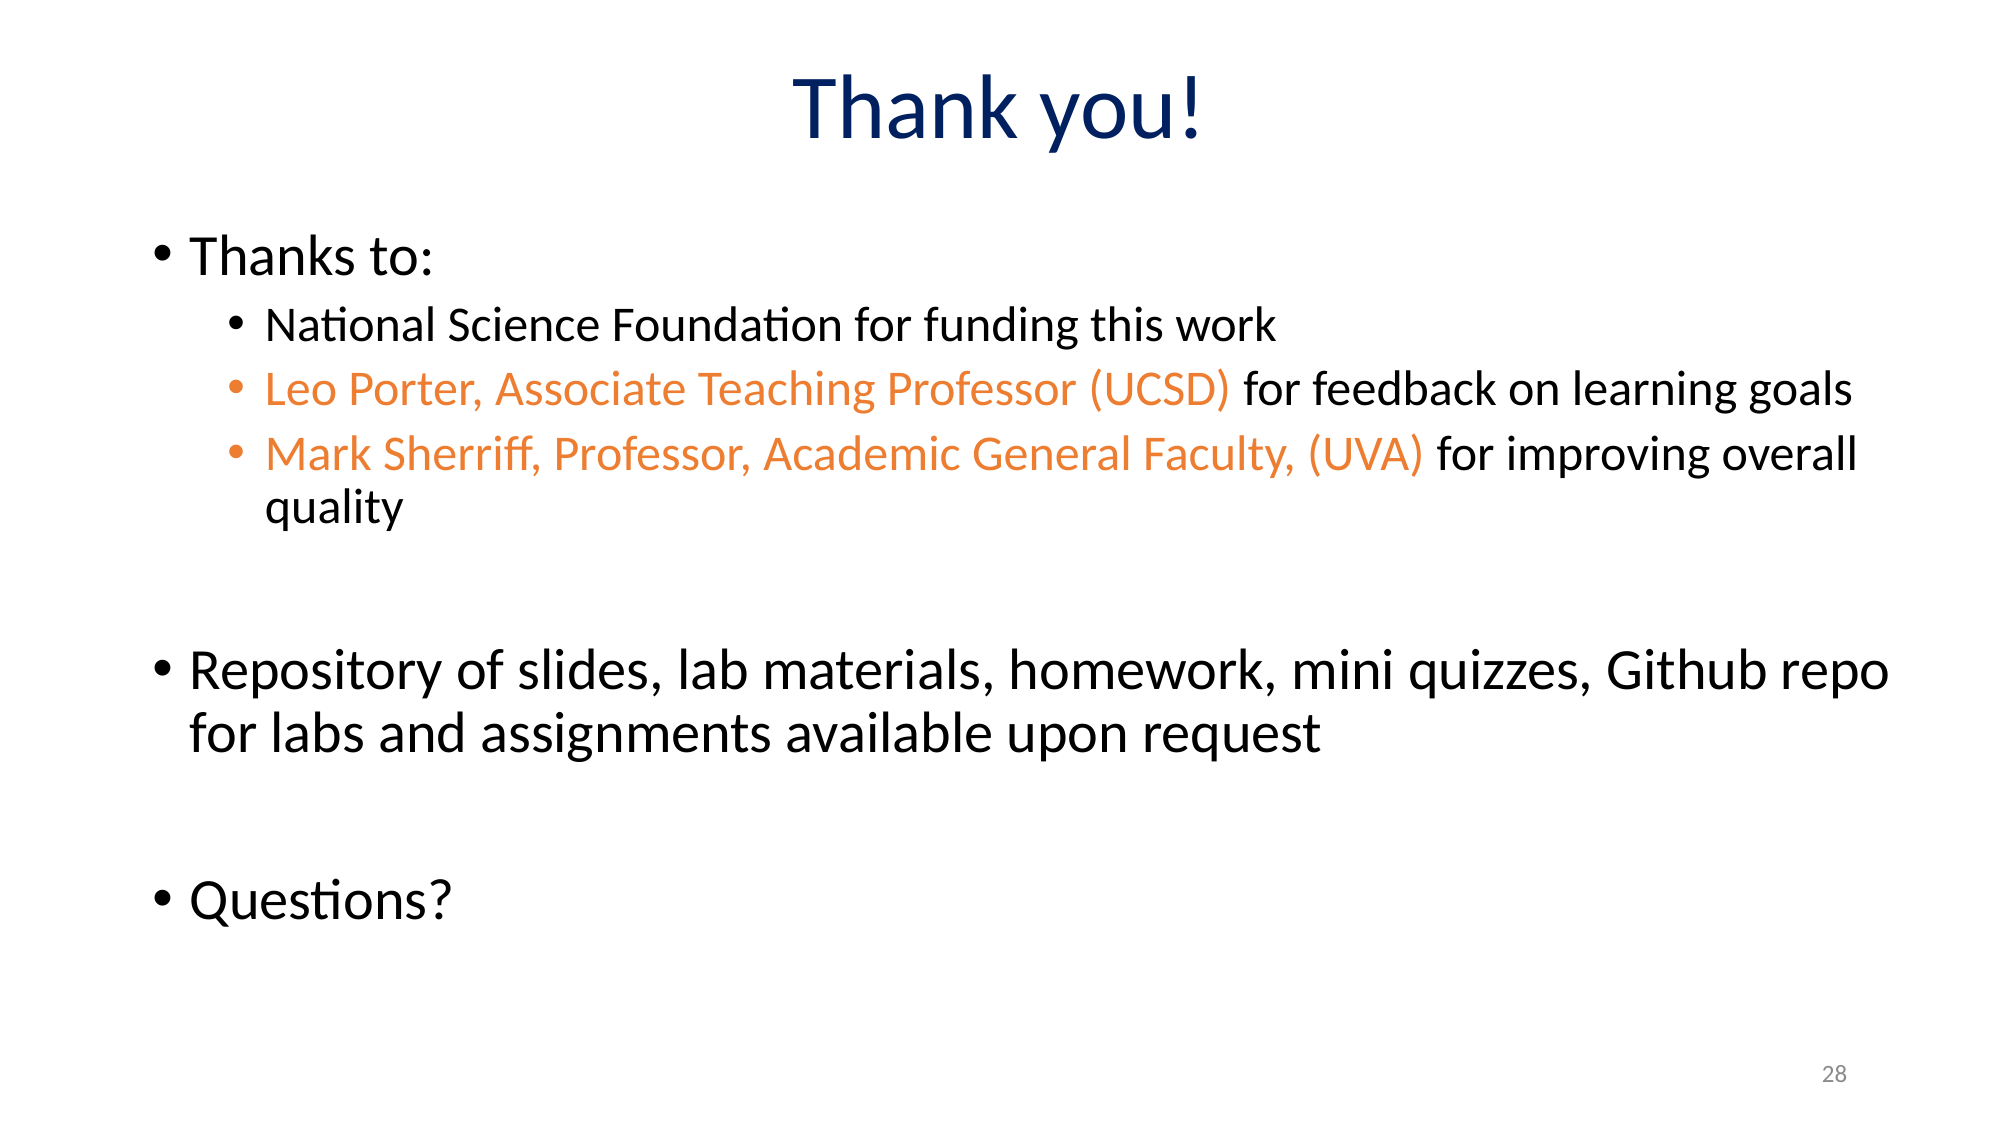

# Thank you!
Thanks to:
National Science Foundation for funding this work
Leo Porter, Associate Teaching Professor (UCSD) for feedback on learning goals
Mark Sherriff, Professor, Academic General Faculty, (UVA) for improving overall quality

Repository of slides, lab materials, homework, mini quizzes, Github repo for labs and assignments available upon request

Questions?

28